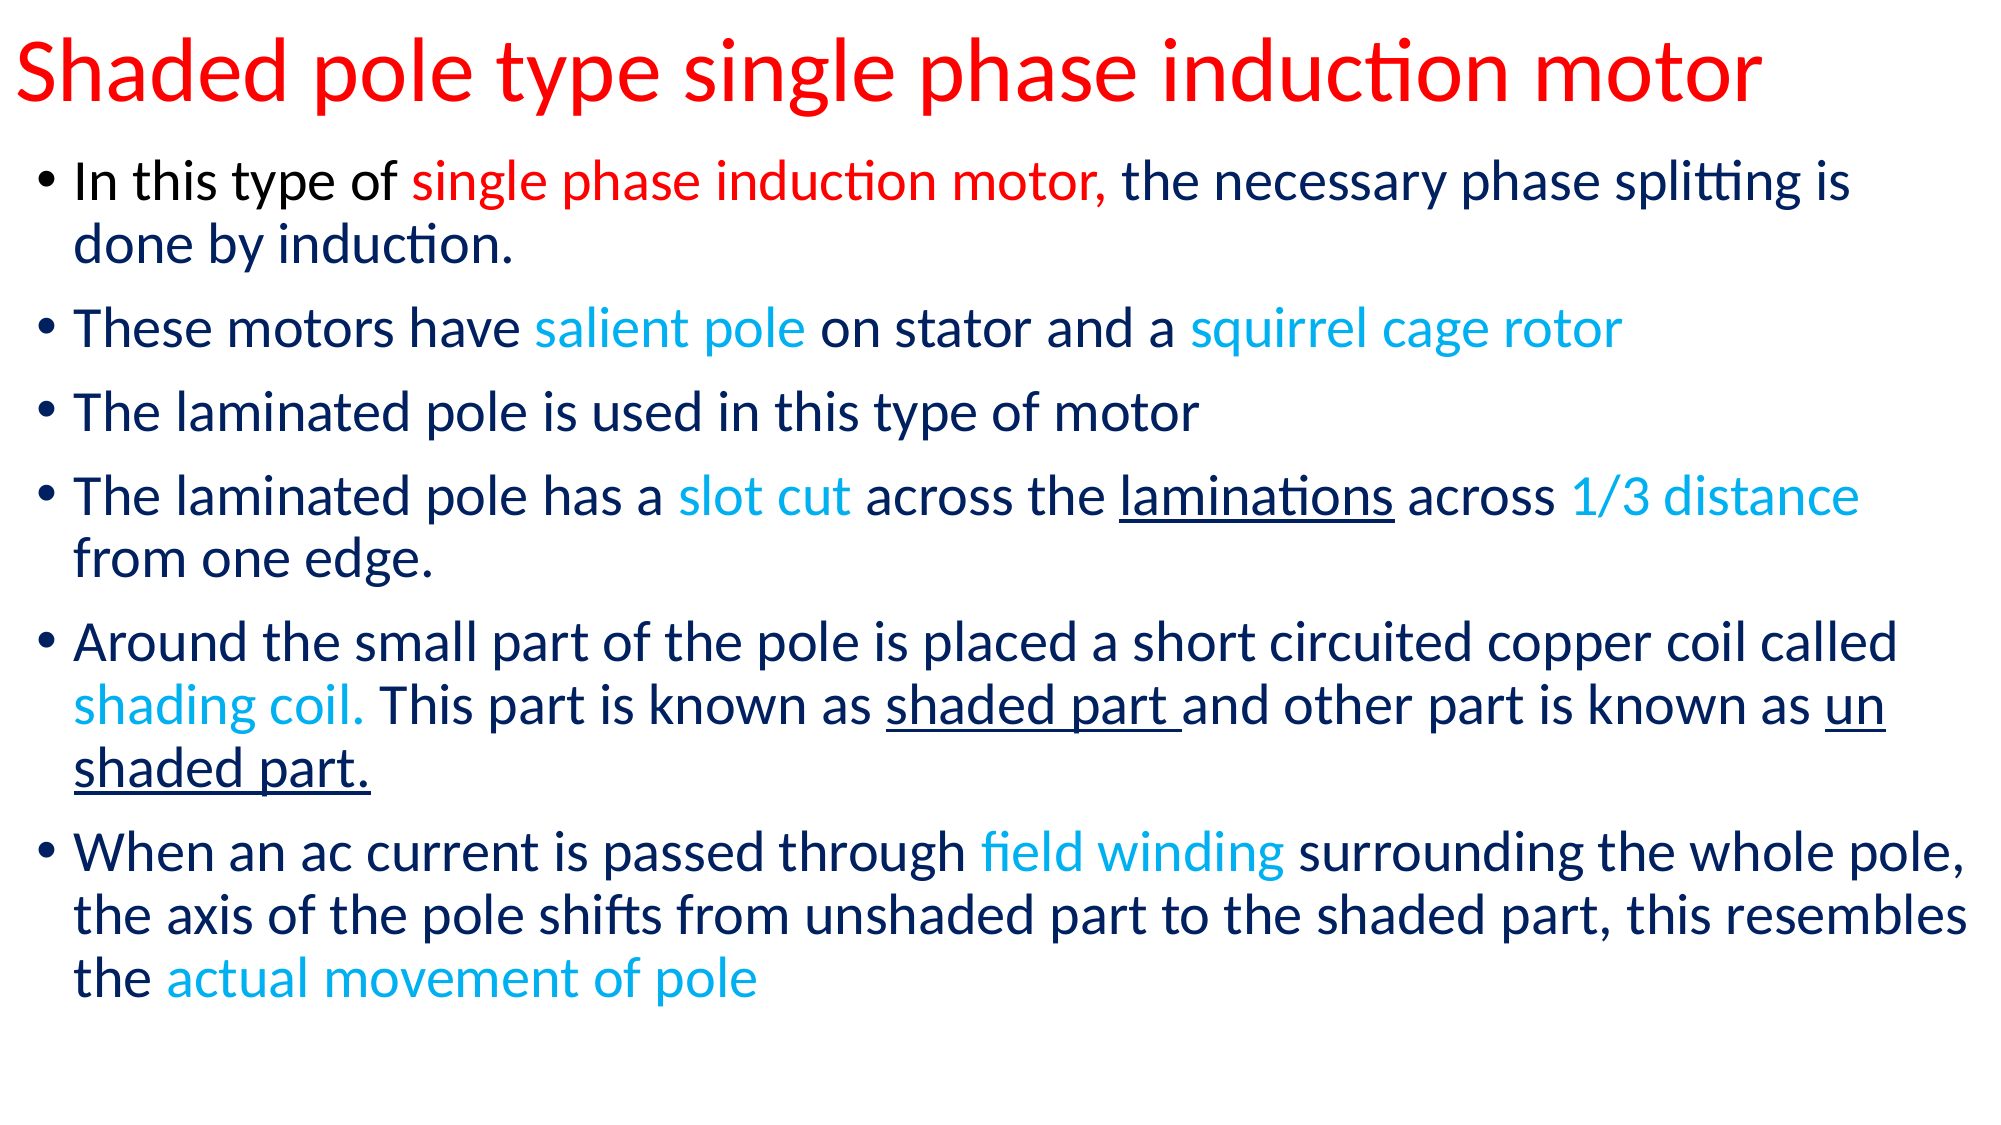

# Shaded pole type single phase induction motor
In this type of single phase induction motor, the necessary phase splitting is done by induction.
These motors have salient pole on stator and a squirrel cage rotor
The laminated pole is used in this type of motor
The laminated pole has a slot cut across the laminations across 1/3 distance from one edge.
Around the small part of the pole is placed a short circuited copper coil called shading coil. This part is known as shaded part and other part is known as un shaded part.
When an ac current is passed through field winding surrounding the whole pole, the axis of the pole shifts from unshaded part to the shaded part, this resembles the actual movement of pole